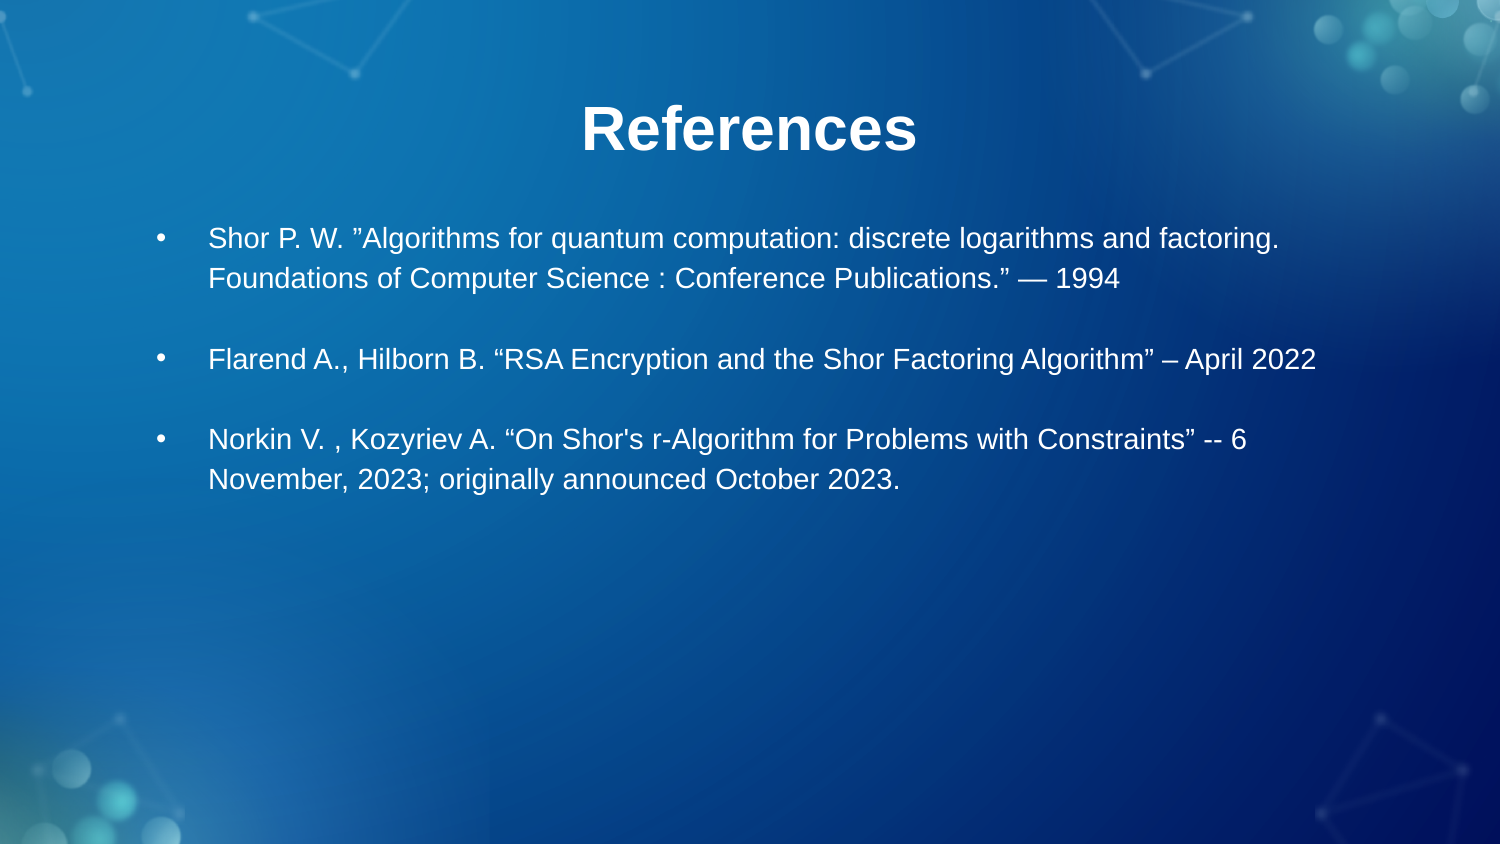

# References
Shor P. W. ”Algorithms for quantum computation: discrete logarithms and factoring. Foundations of Computer Science : Conference Publications.” — 1994

Flarend A., Hilborn B. “RSA Encryption and the Shor Factoring Algorithm” – April 2022

Norkin V. , Kozyriev A. “On Shor's r-Algorithm for Problems with Constraints” -- 6 November, 2023; originally announced October 2023.